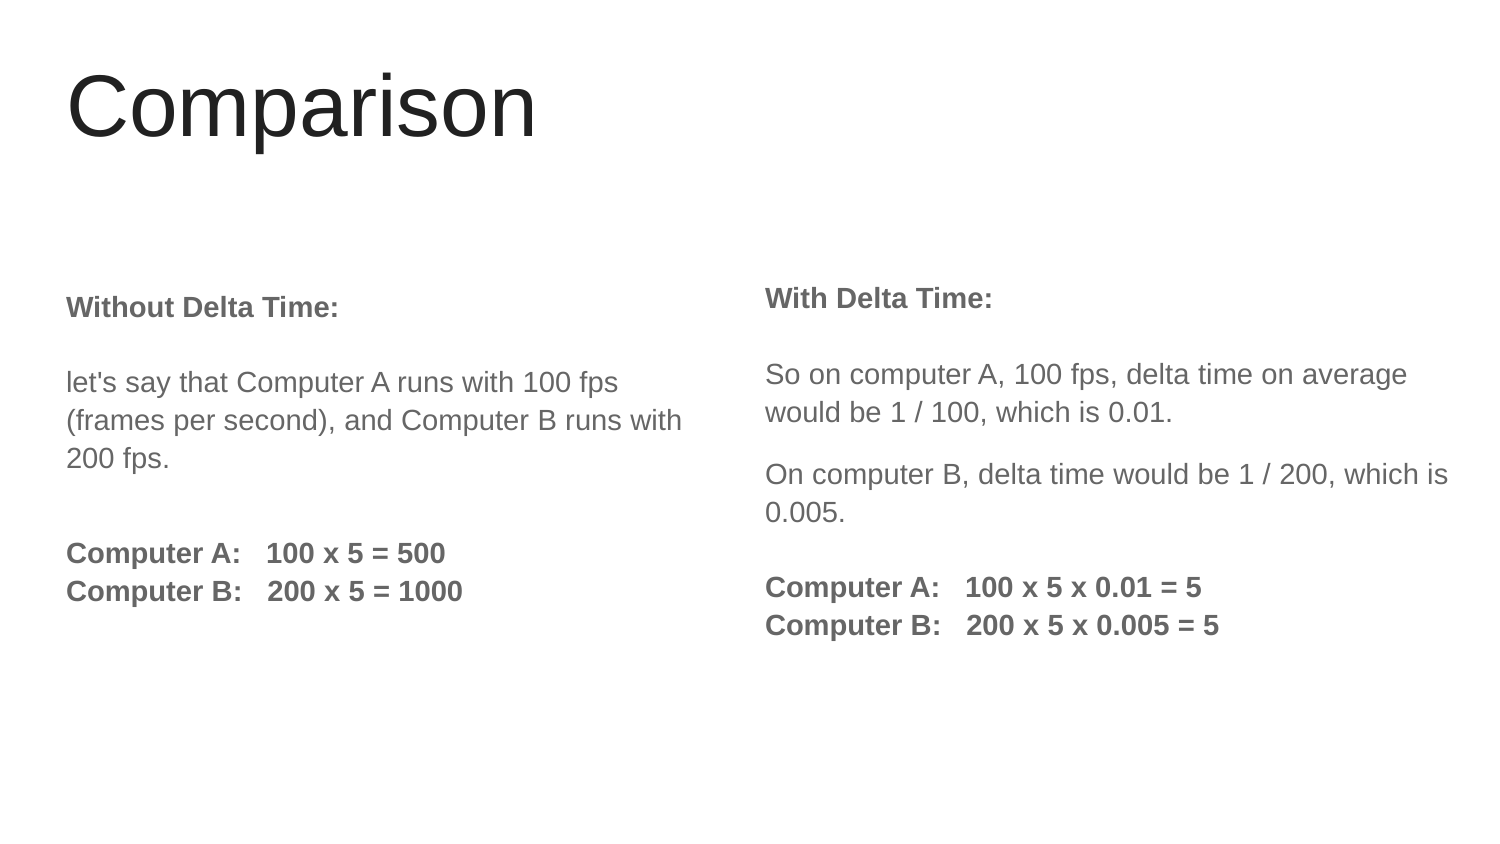

# Comparison
With Delta Time:
So on computer A, 100 fps, delta time on average would be 1 / 100, which is 0.01.
On computer B, delta time would be 1 / 200, which is 0.005.
Computer A:   100 x 5 x 0.01 = 5
Computer B:   200 x 5 x 0.005 = 5

Without Delta Time:
let's say that Computer A runs with 100 fps (frames per second), and Computer B runs with 200 fps.
Computer A:   100 x 5 = 500
Computer B:   200 x 5 = 1000